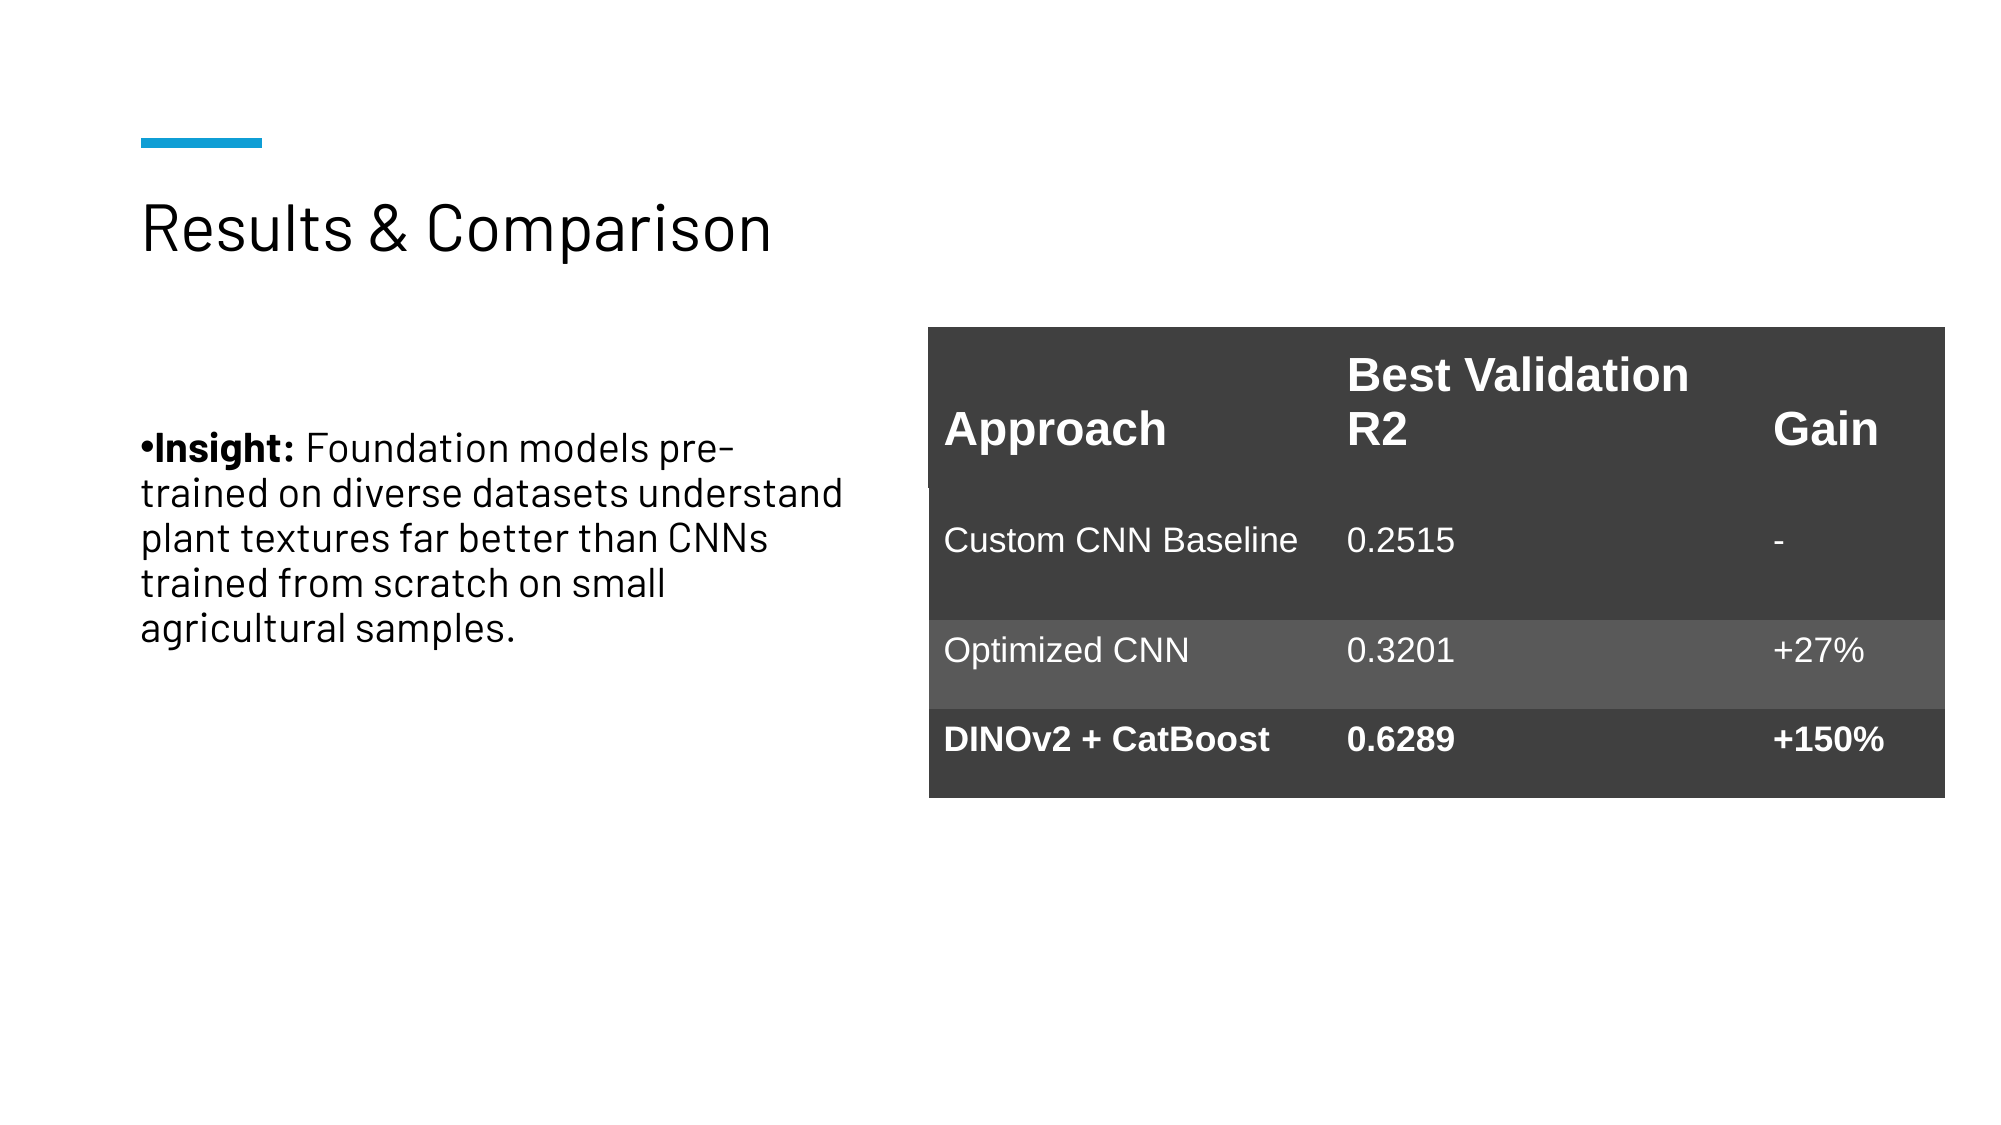

# Results & Comparison
| Approach | Best Validation R2 | Gain |
| --- | --- | --- |
| Custom CNN Baseline | 0.2515 | - |
| Optimized CNN | 0.3201 | +27% |
| DINOv2 + CatBoost | 0.6289 | +150% |
Insight: Foundation models pre-trained on diverse datasets understand plant textures far better than CNNs trained from scratch on small agricultural samples.